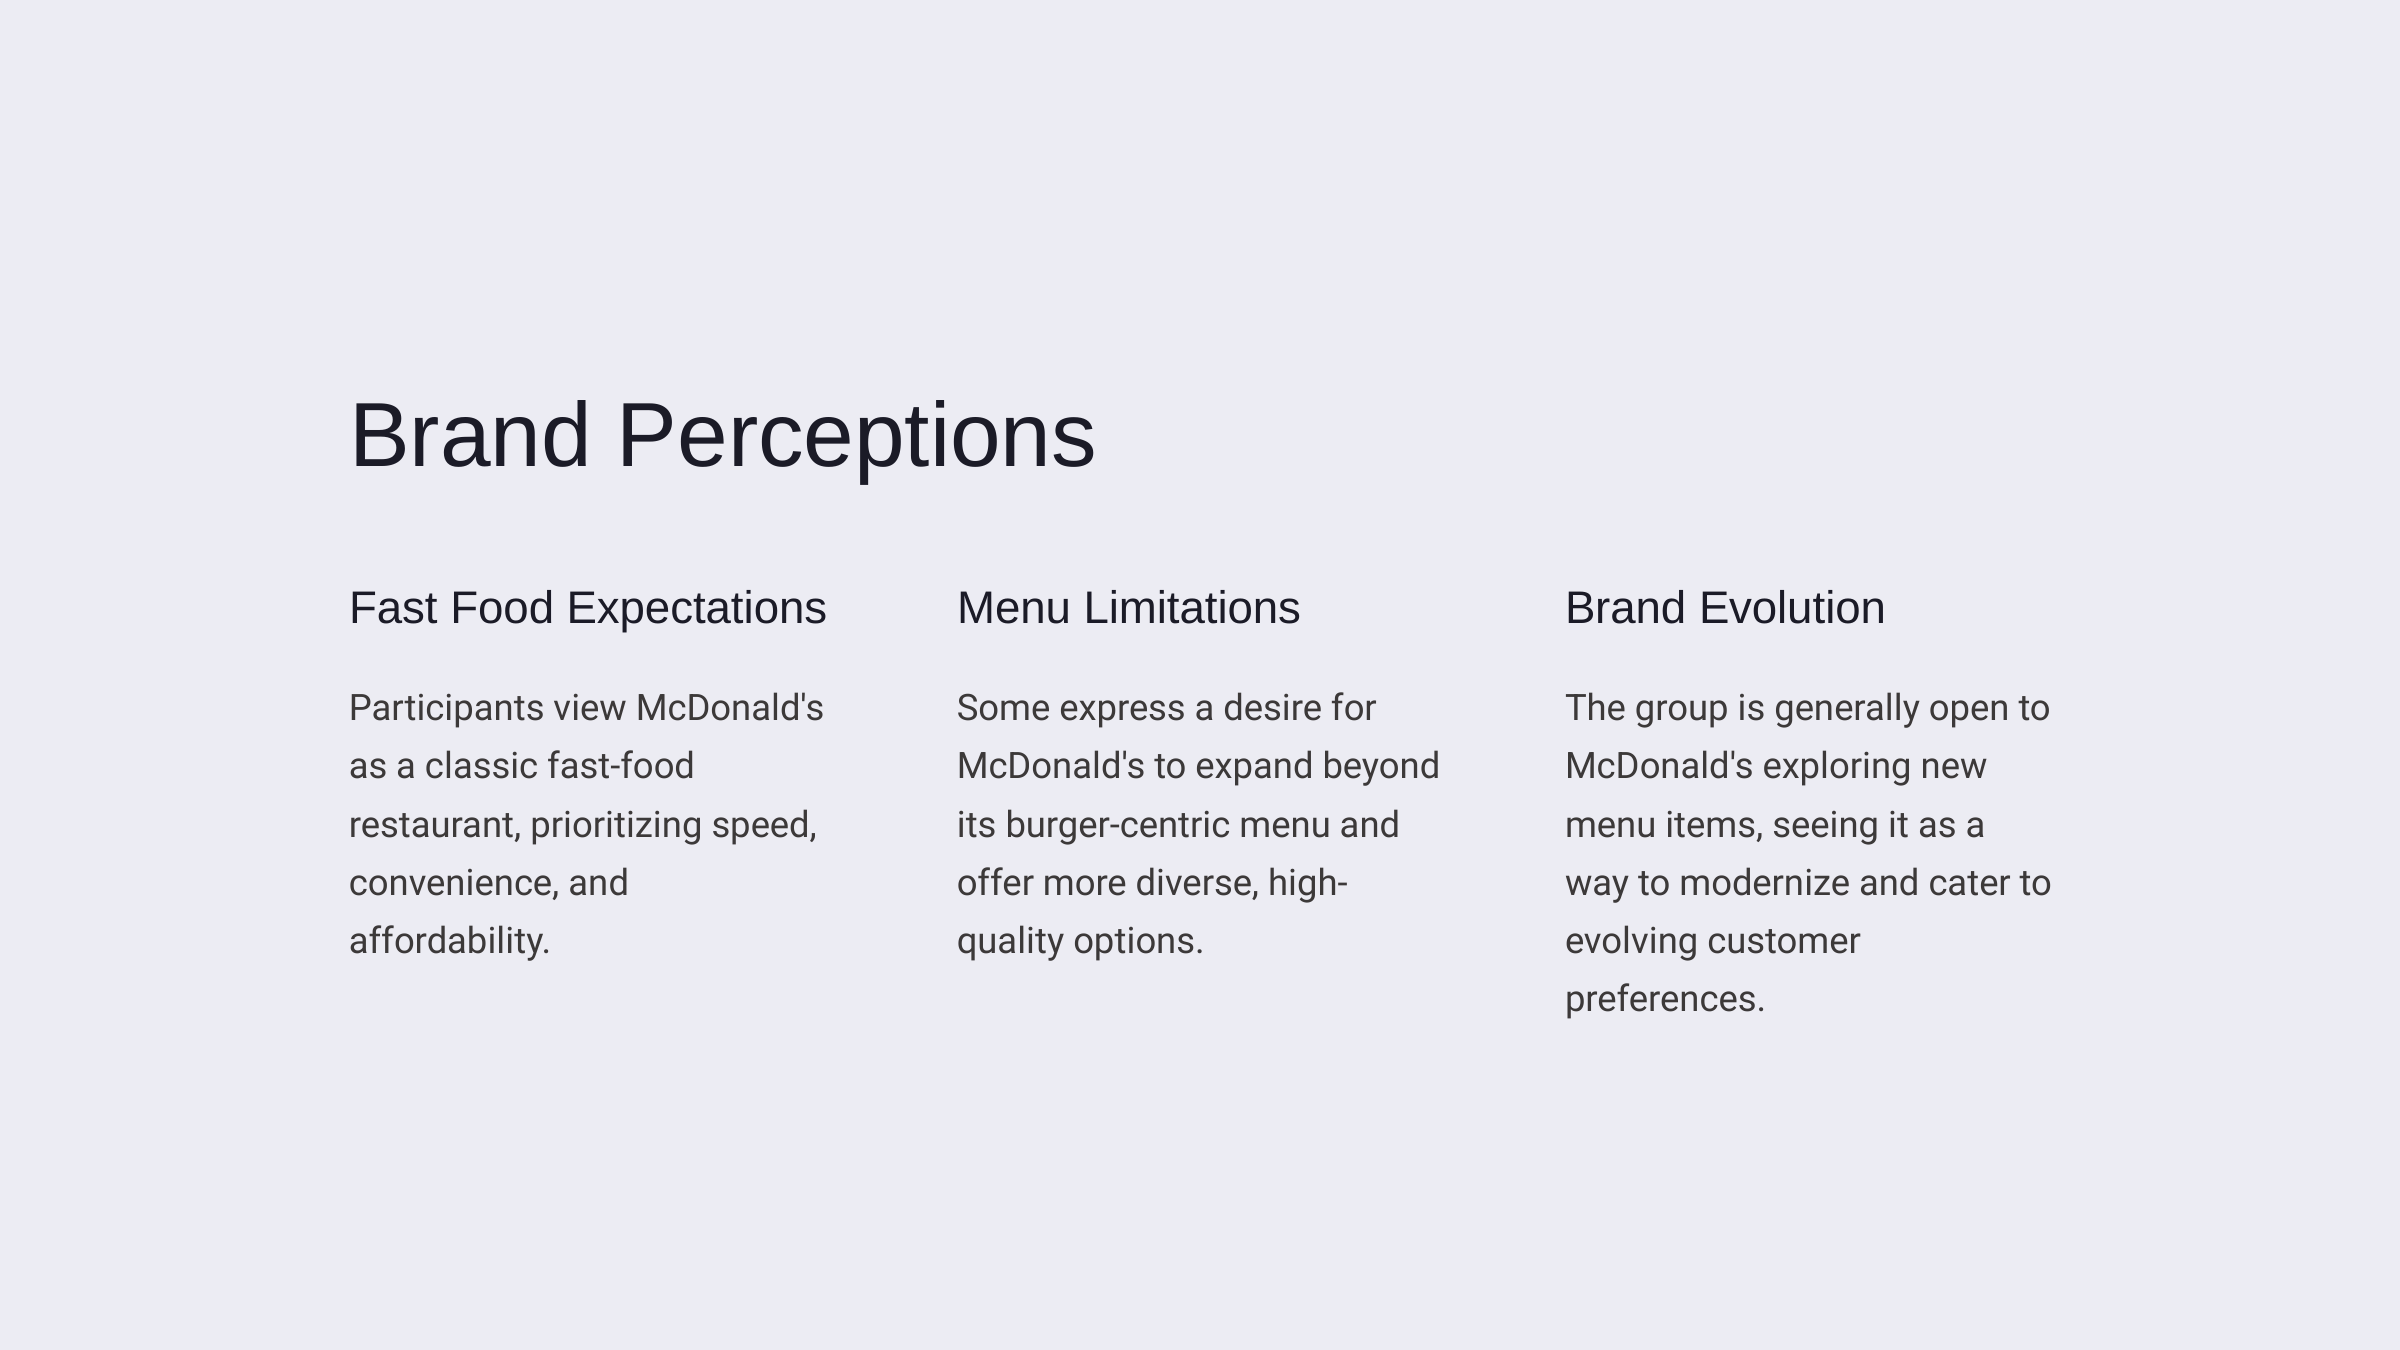

Brand Perceptions
Fast Food Expectations
Menu Limitations
Brand Evolution
Participants view McDonald's as a classic fast-food restaurant, prioritizing speed, convenience, and affordability.
Some express a desire for McDonald's to expand beyond its burger-centric menu and offer more diverse, high-quality options.
The group is generally open to McDonald's exploring new menu items, seeing it as a way to modernize and cater to evolving customer preferences.